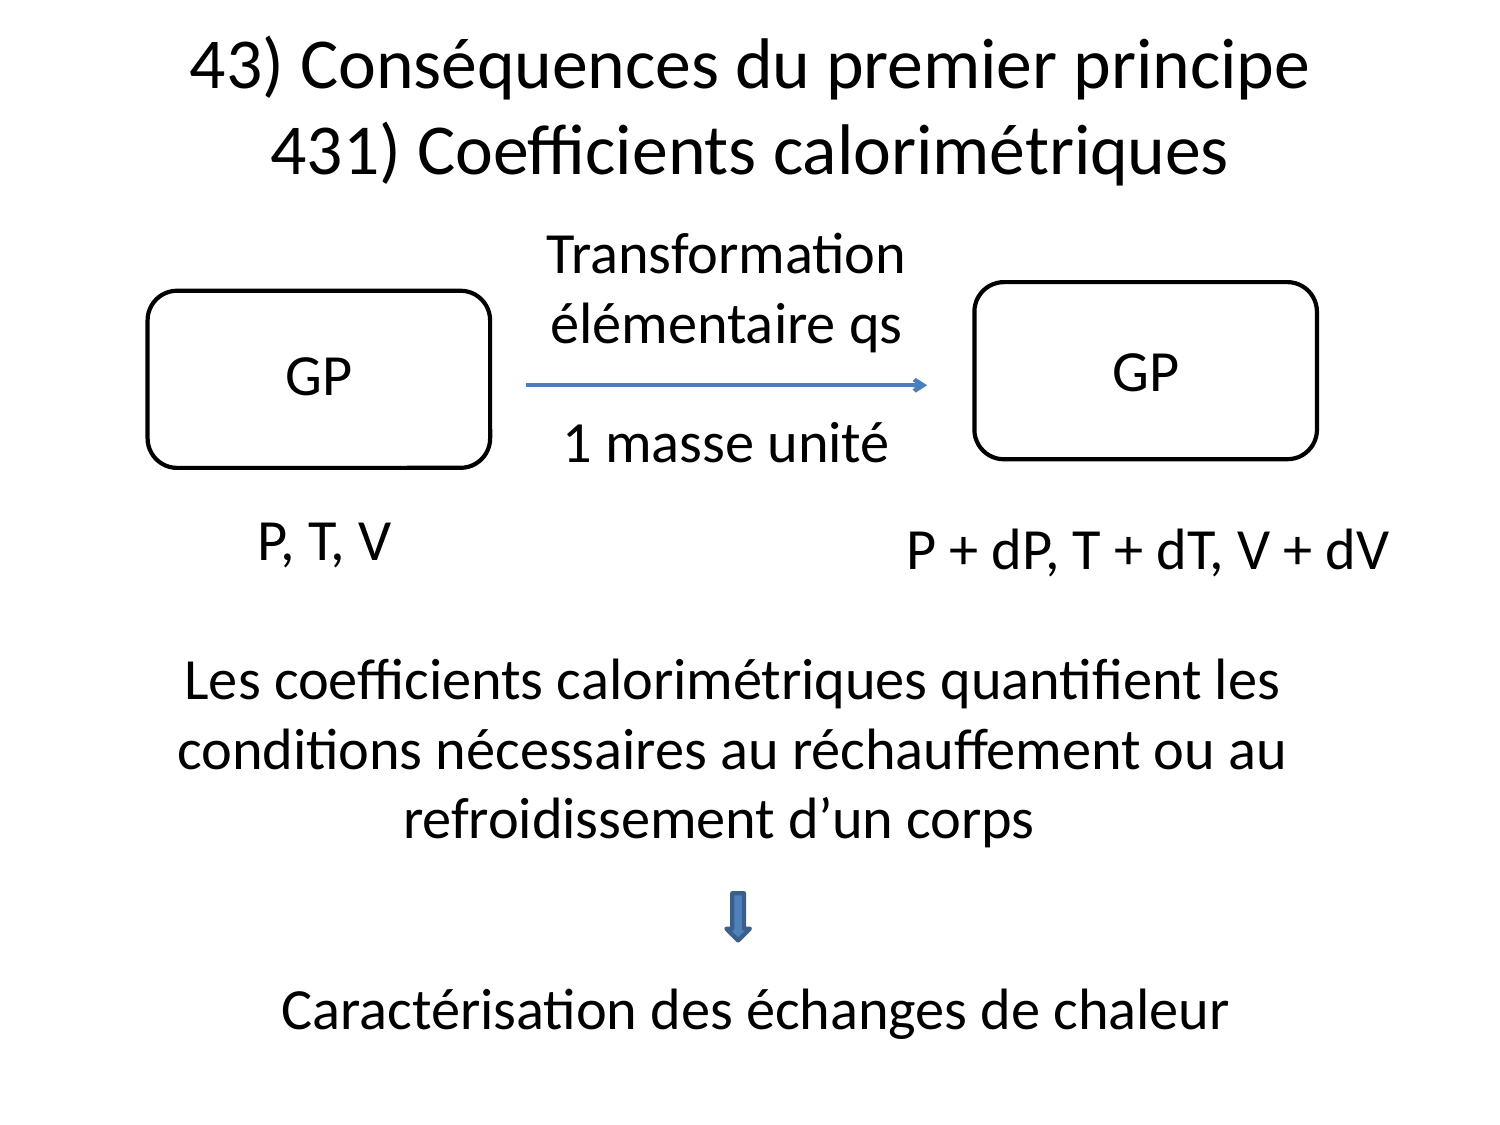

43) Conséquences du premier principe
431) Coefficients calorimétriques
Transformation élémentaire qs

GP
GP
1 masse unité
P, T, V
P + dP, T + dT, V + dV
Les coefficients calorimétriques quantifient les conditions nécessaires au réchauffement ou au refroidissement d’un corps

Caractérisation des échanges de chaleur